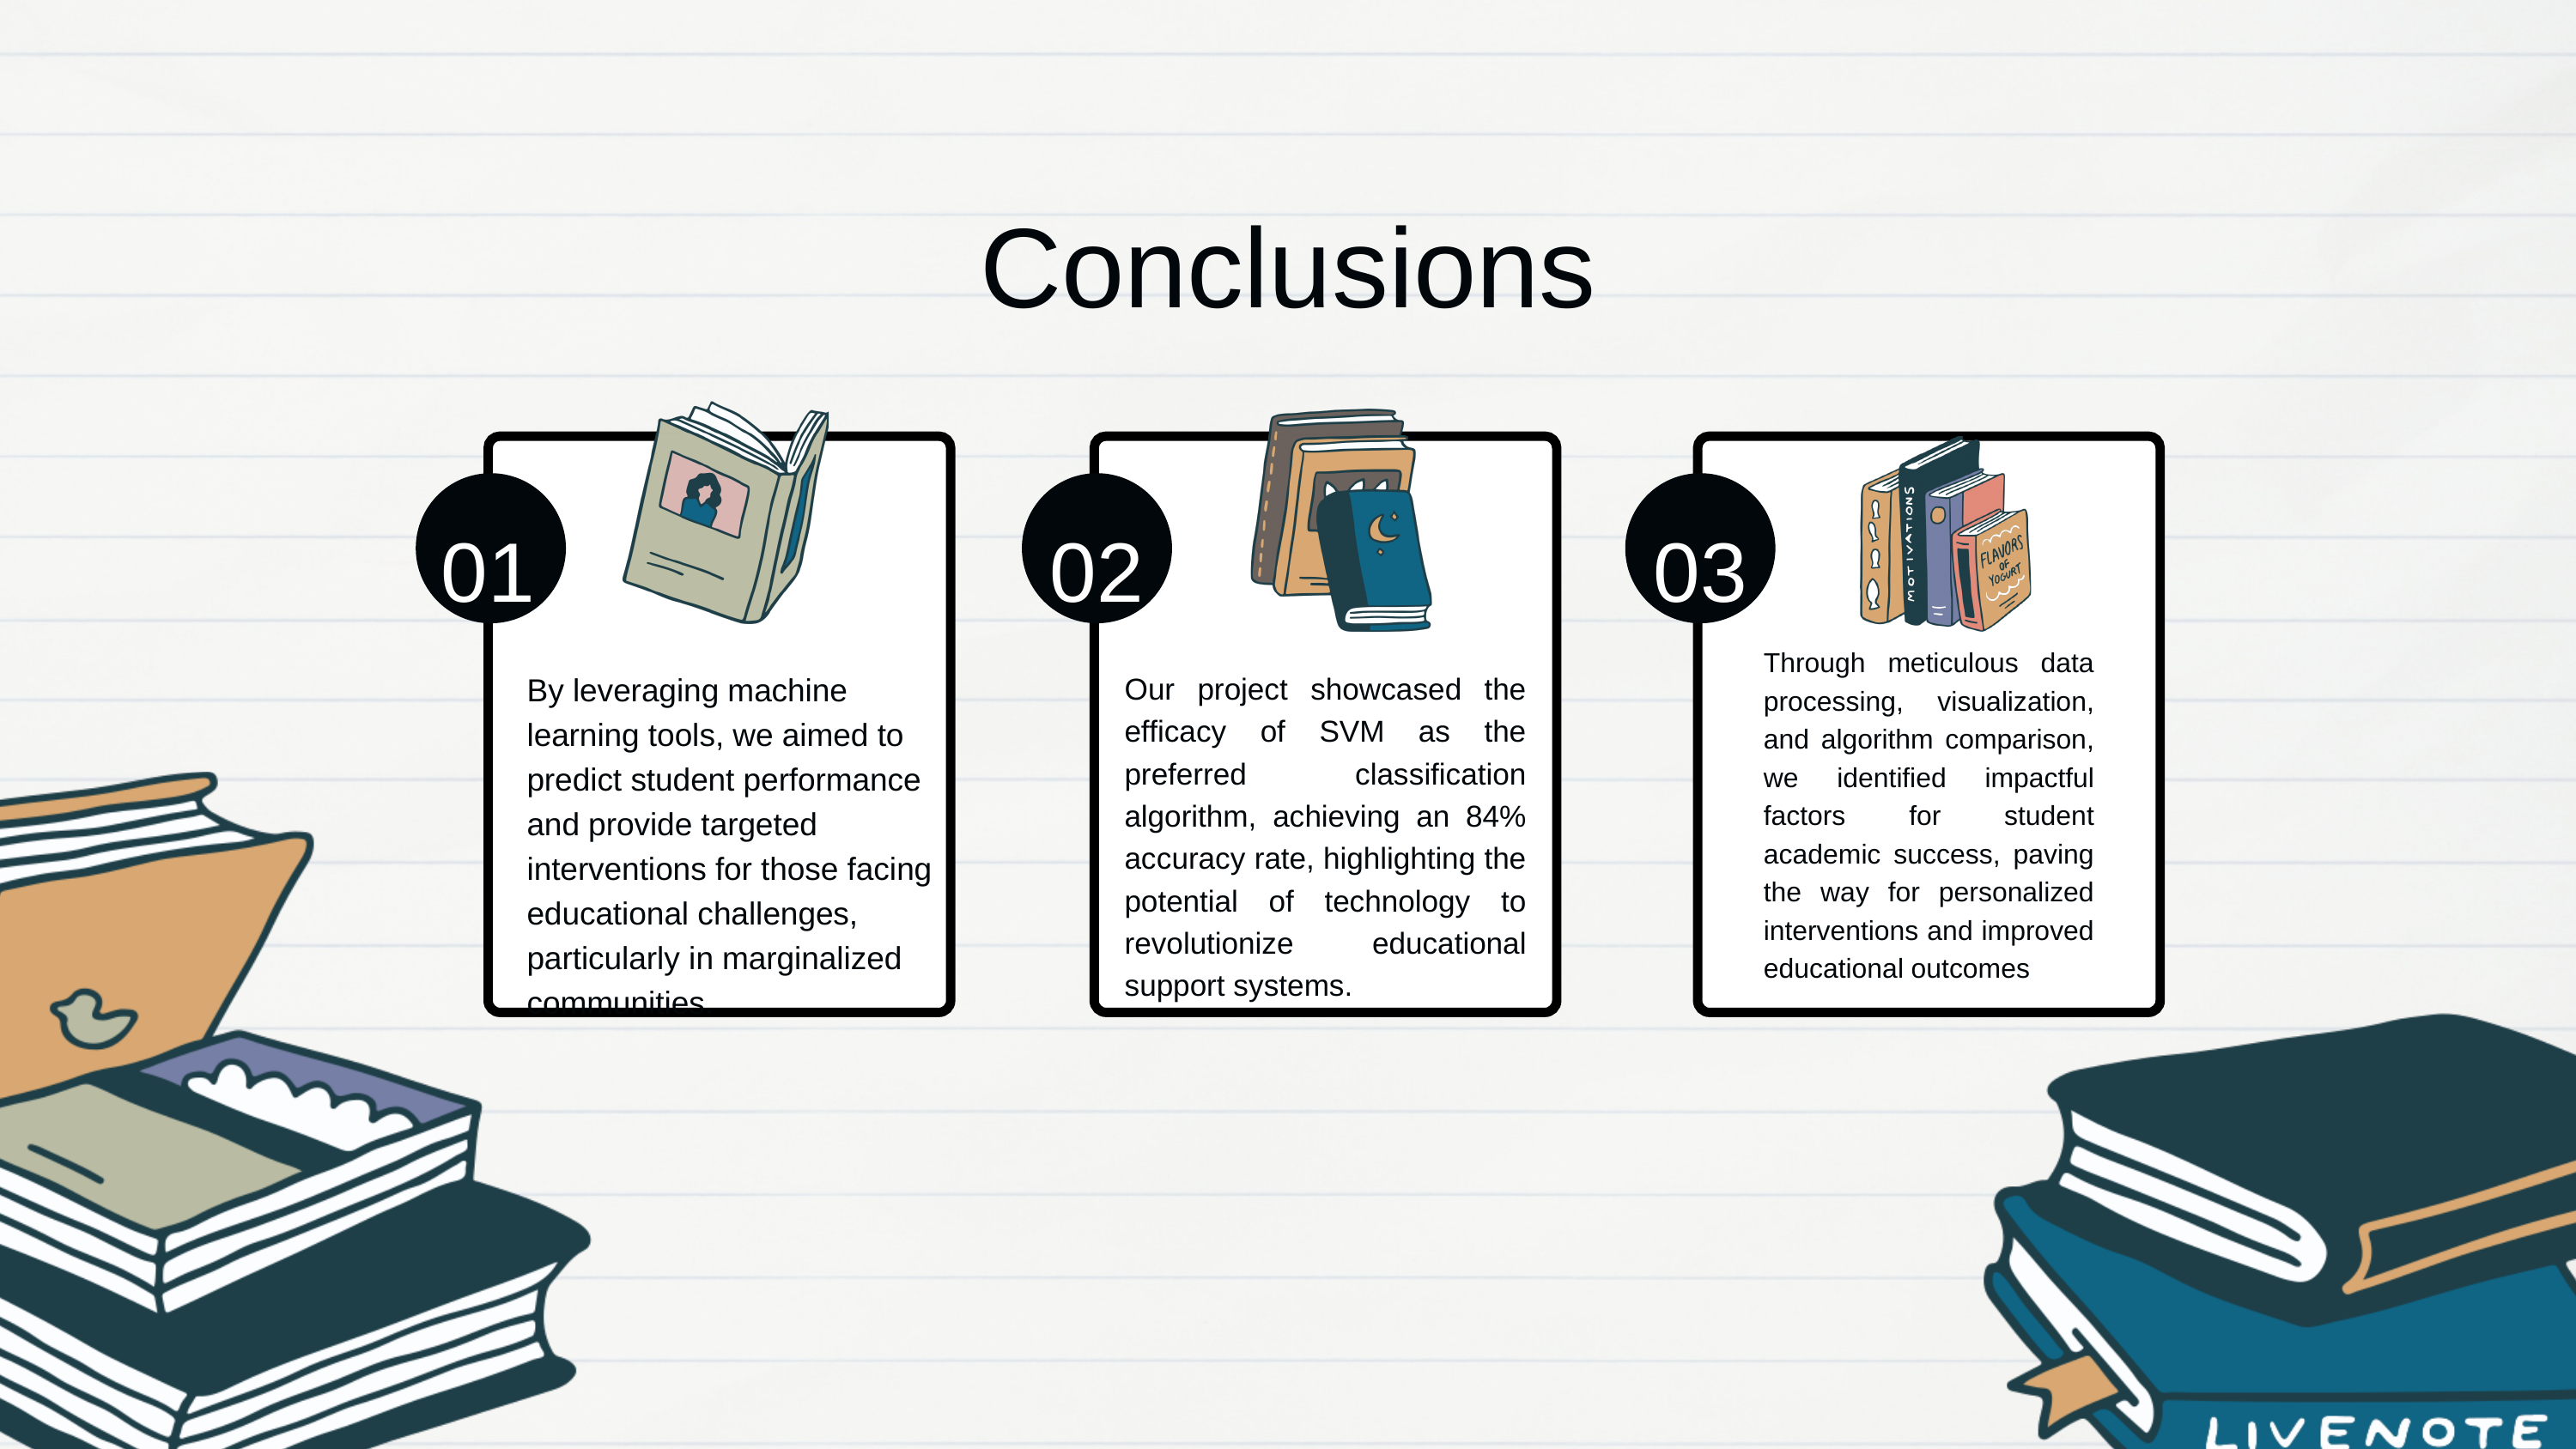

Conclusions

01
02
03
Through meticulous data processing, visualization, and algorithm comparison, we identified impactful factors for student academic success, paving the way for personalized interventions and improved educational outcomes
By leveraging machine learning tools, we aimed to predict student performance and provide targeted interventions for those facing educational challenges, particularly in marginalized communities.
Our project showcased the efficacy of SVM as the preferred classification algorithm, achieving an 84% accuracy rate, highlighting the potential of technology to revolutionize educational support systems.